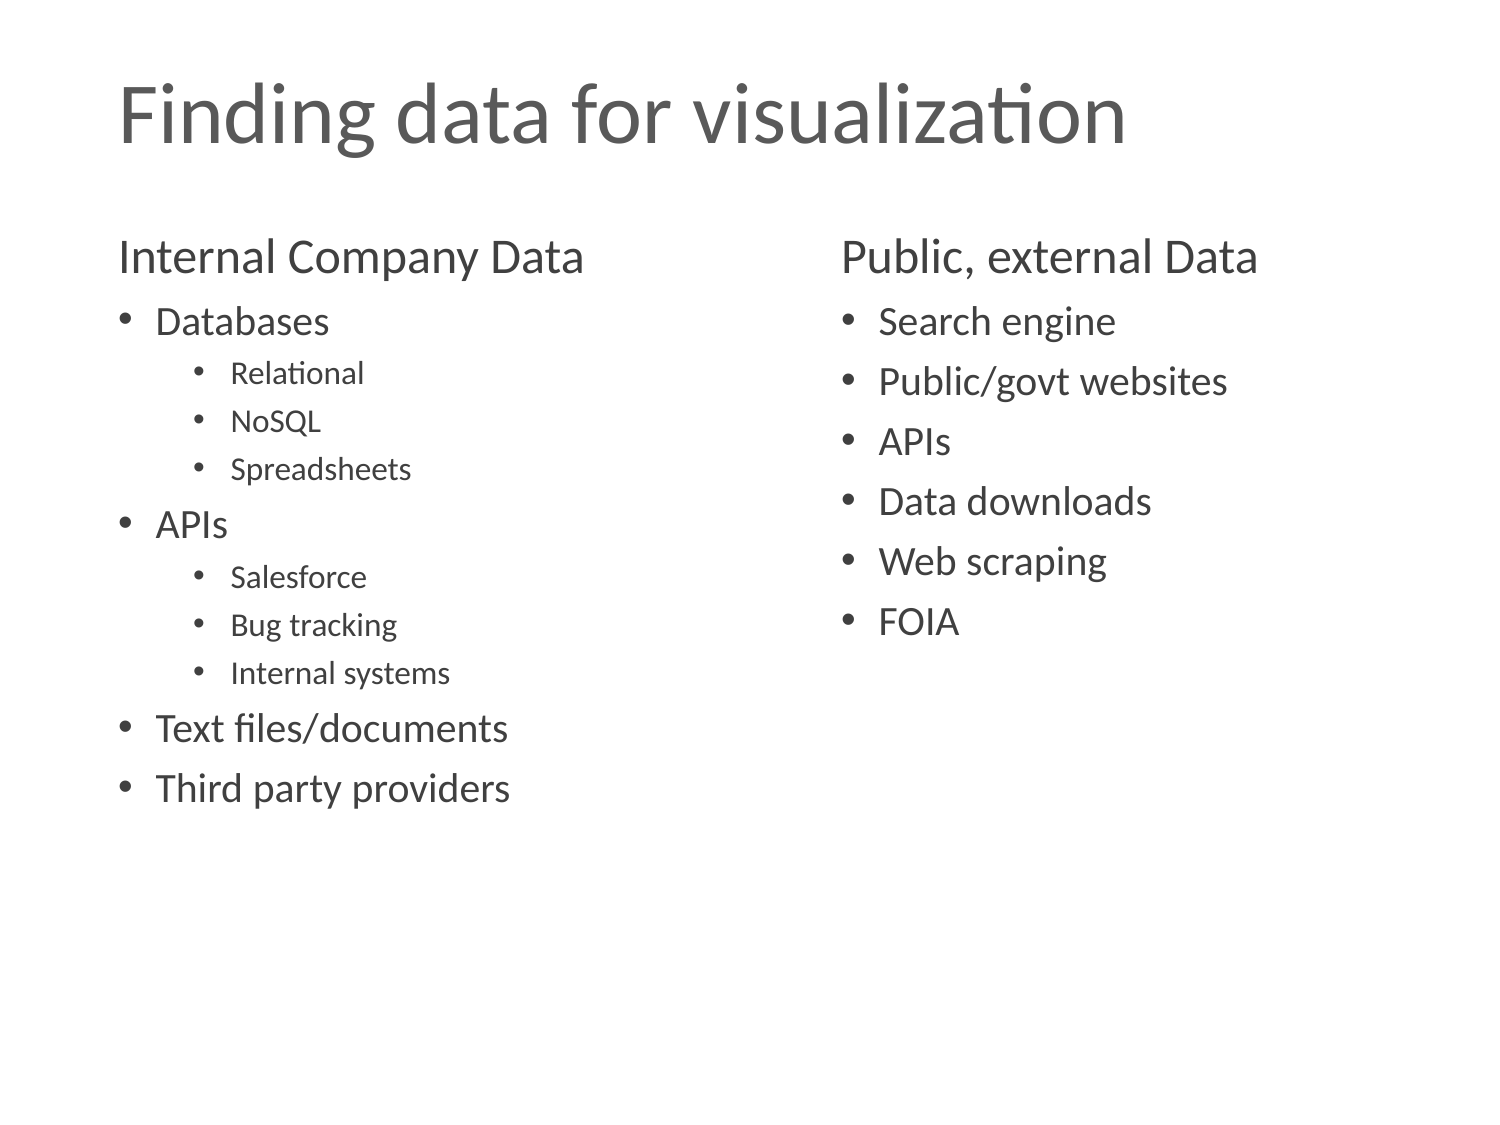

# Finding data for visualization
Internal Company Data
Databases
Relational
NoSQL
Spreadsheets
APIs
Salesforce
Bug tracking
Internal systems
Text files/documents
Third party providers
Public, external Data
Search engine
Public/govt websites
APIs
Data downloads
Web scraping
FOIA